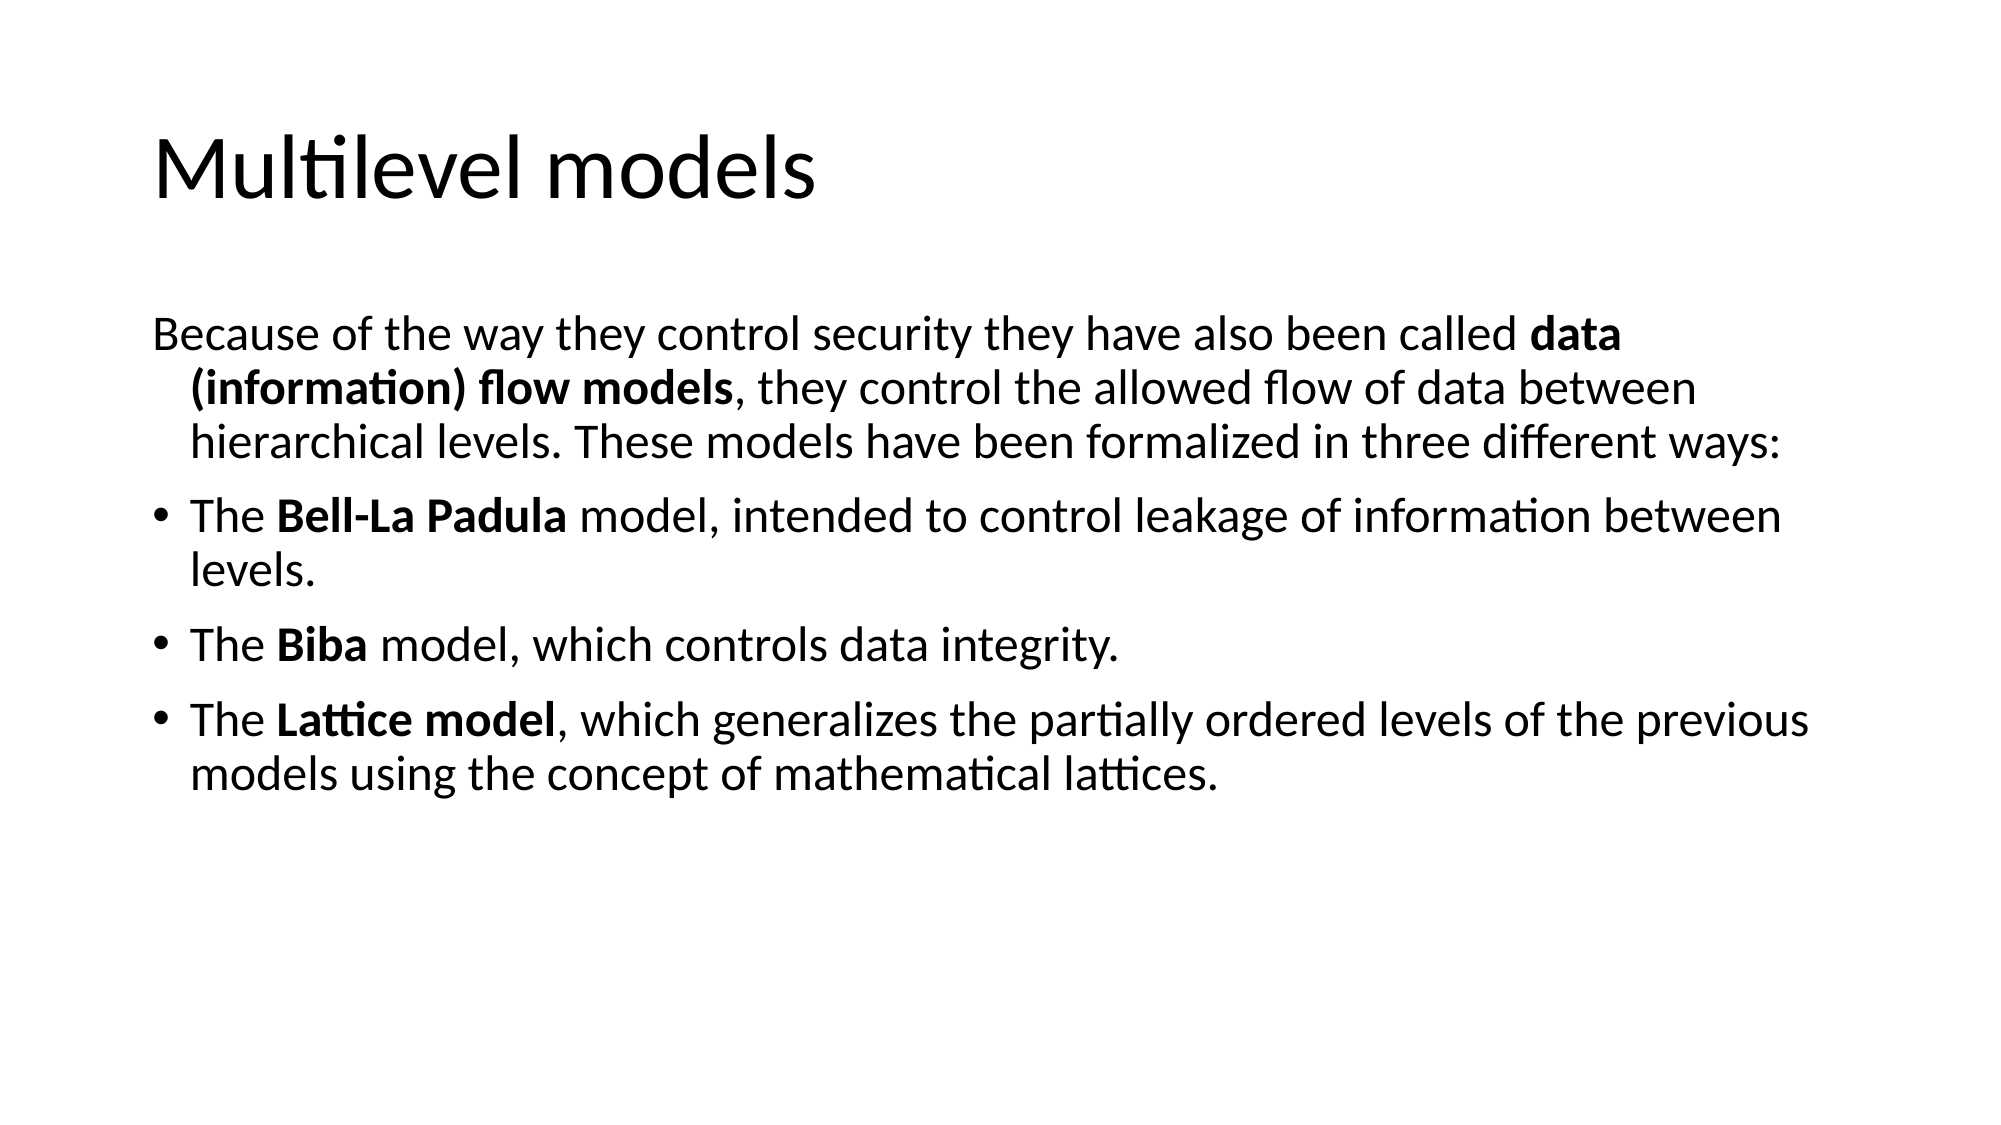

# Multilevel models
Because of the way they control security they have also been called data (information) flow models, they control the allowed flow of data between hierarchical levels. These models have been formalized in three different ways:
The Bell-La Padula model, intended to control leakage of information between levels.
The Biba model, which controls data integrity.
The Lattice model, which generalizes the partially ordered levels of the previous models using the concept of mathematical lattices.